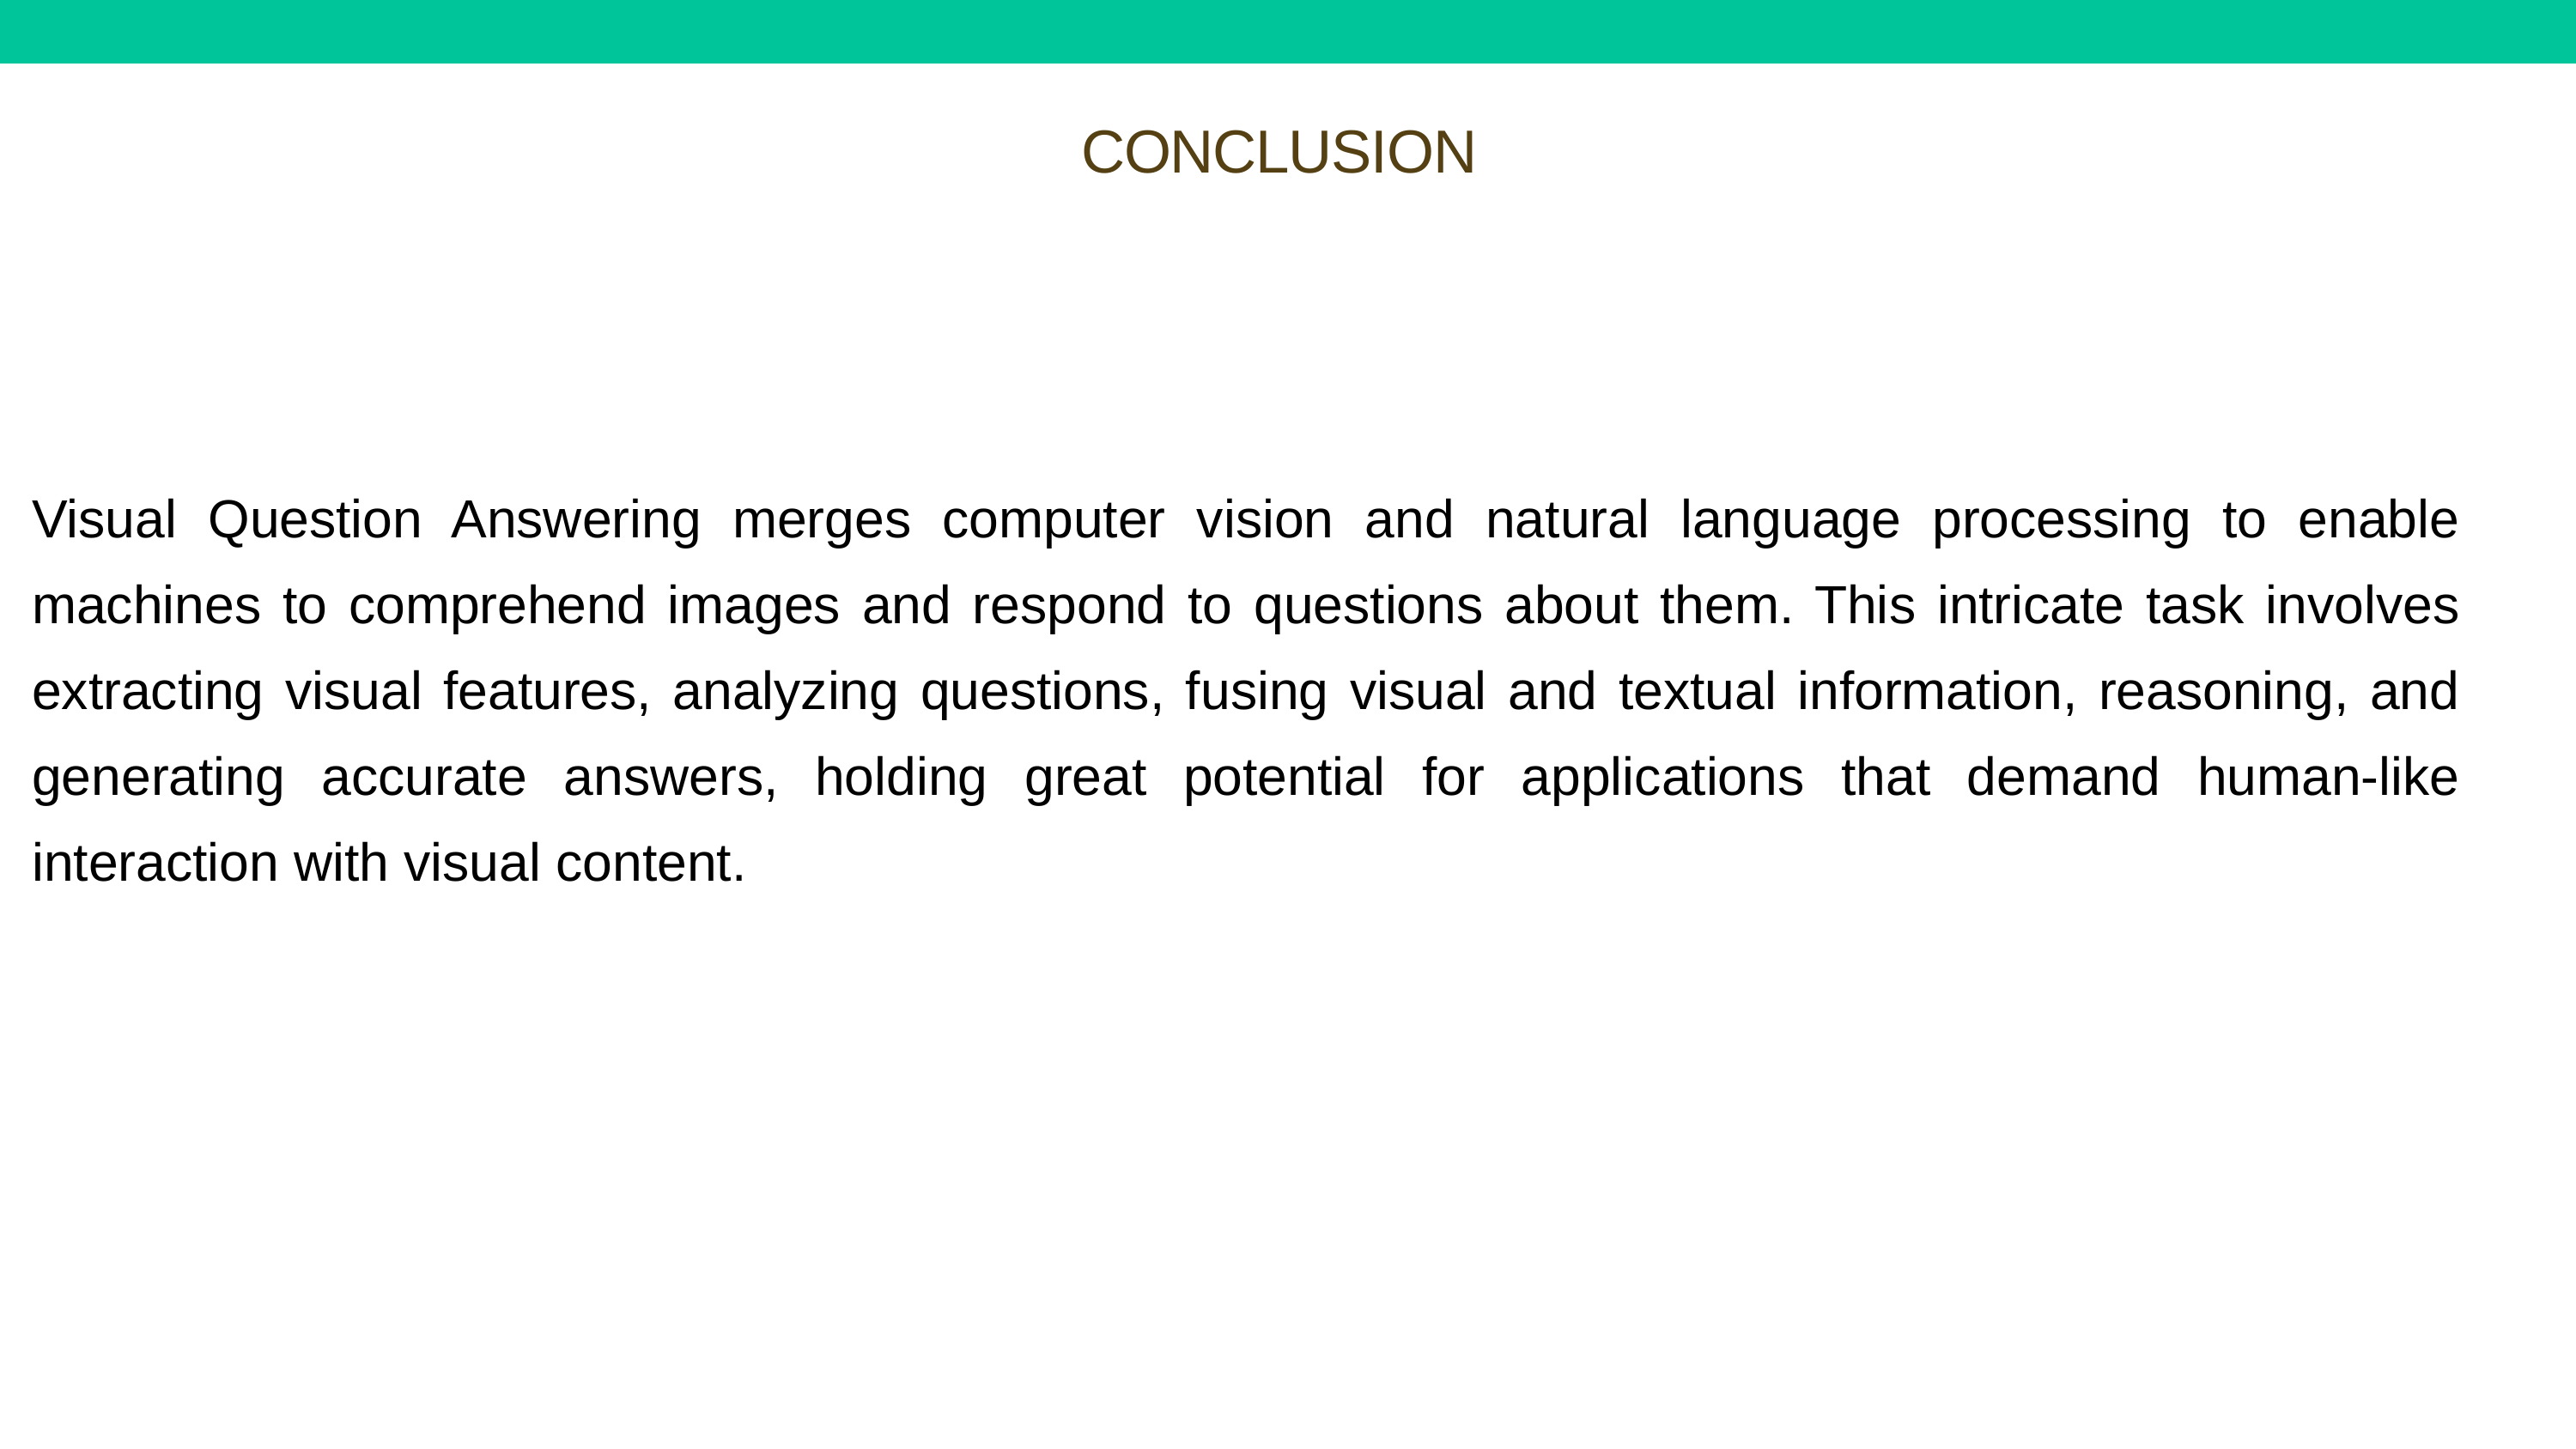

CONCLUSION
Visual Question Answering merges computer vision and natural language processing to enable machines to comprehend images and respond to questions about them. This intricate task involves extracting visual features, analyzing questions, fusing visual and textual information, reasoning, and generating accurate answers, holding great potential for applications that demand human-like interaction with visual content.